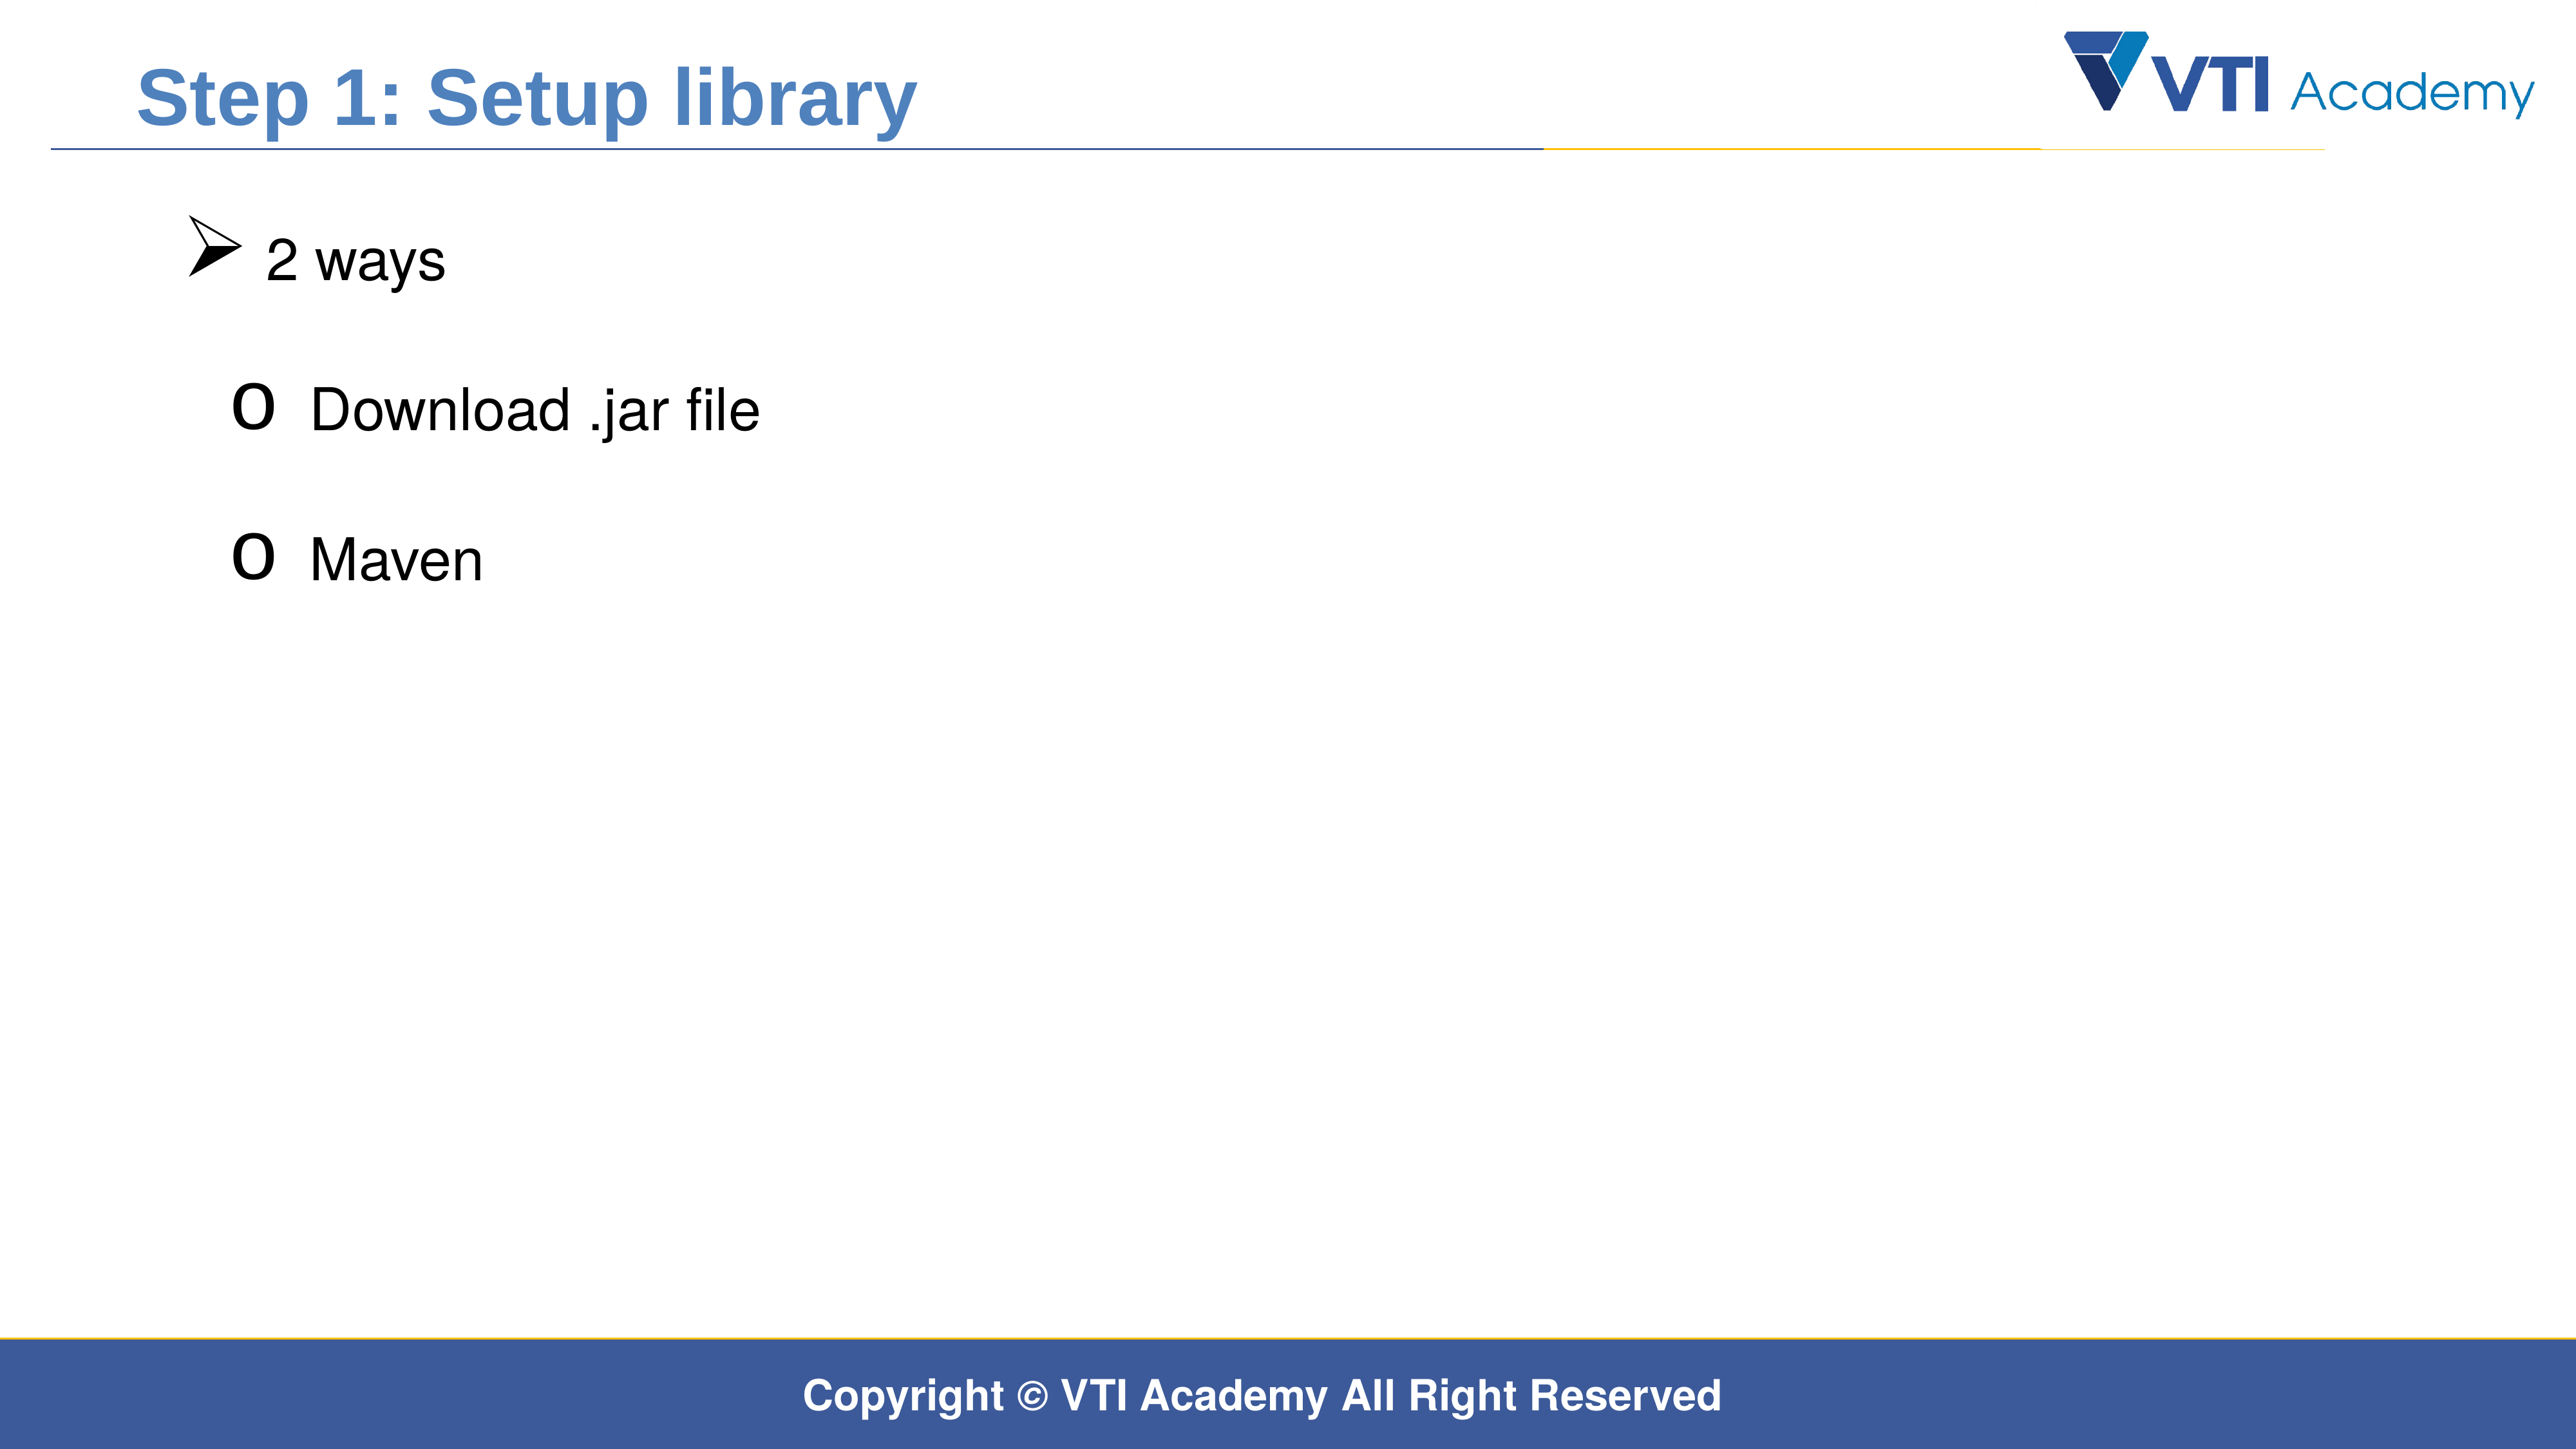

Step 1: Setup library
 2 ways
 Download .jar file
 Maven